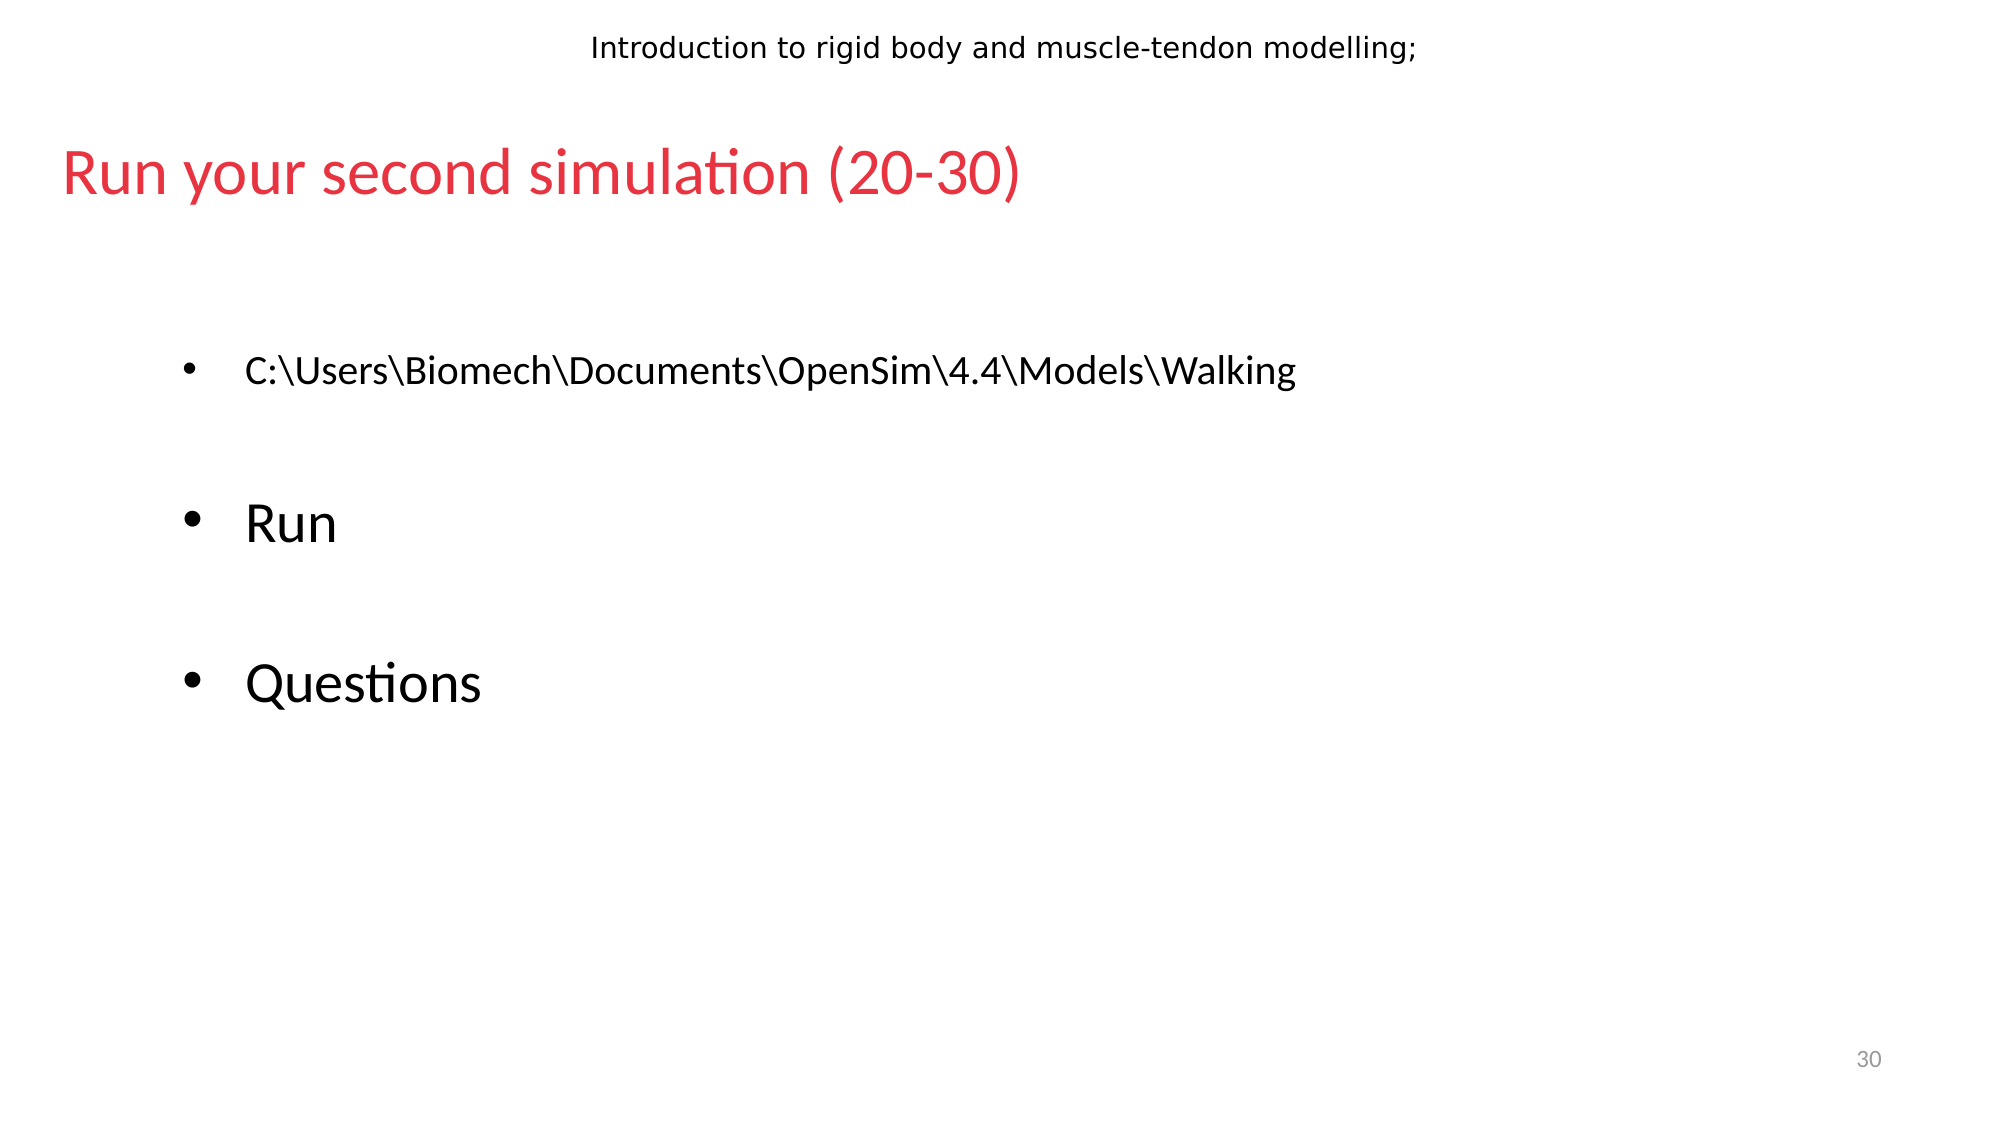

Introduction to rigid body and muscle-tendon modelling;
# Run your second simulation (20-30)
C:\Users\Biomech\Documents\OpenSim\4.4\Models\Walking
Run
Questions

30